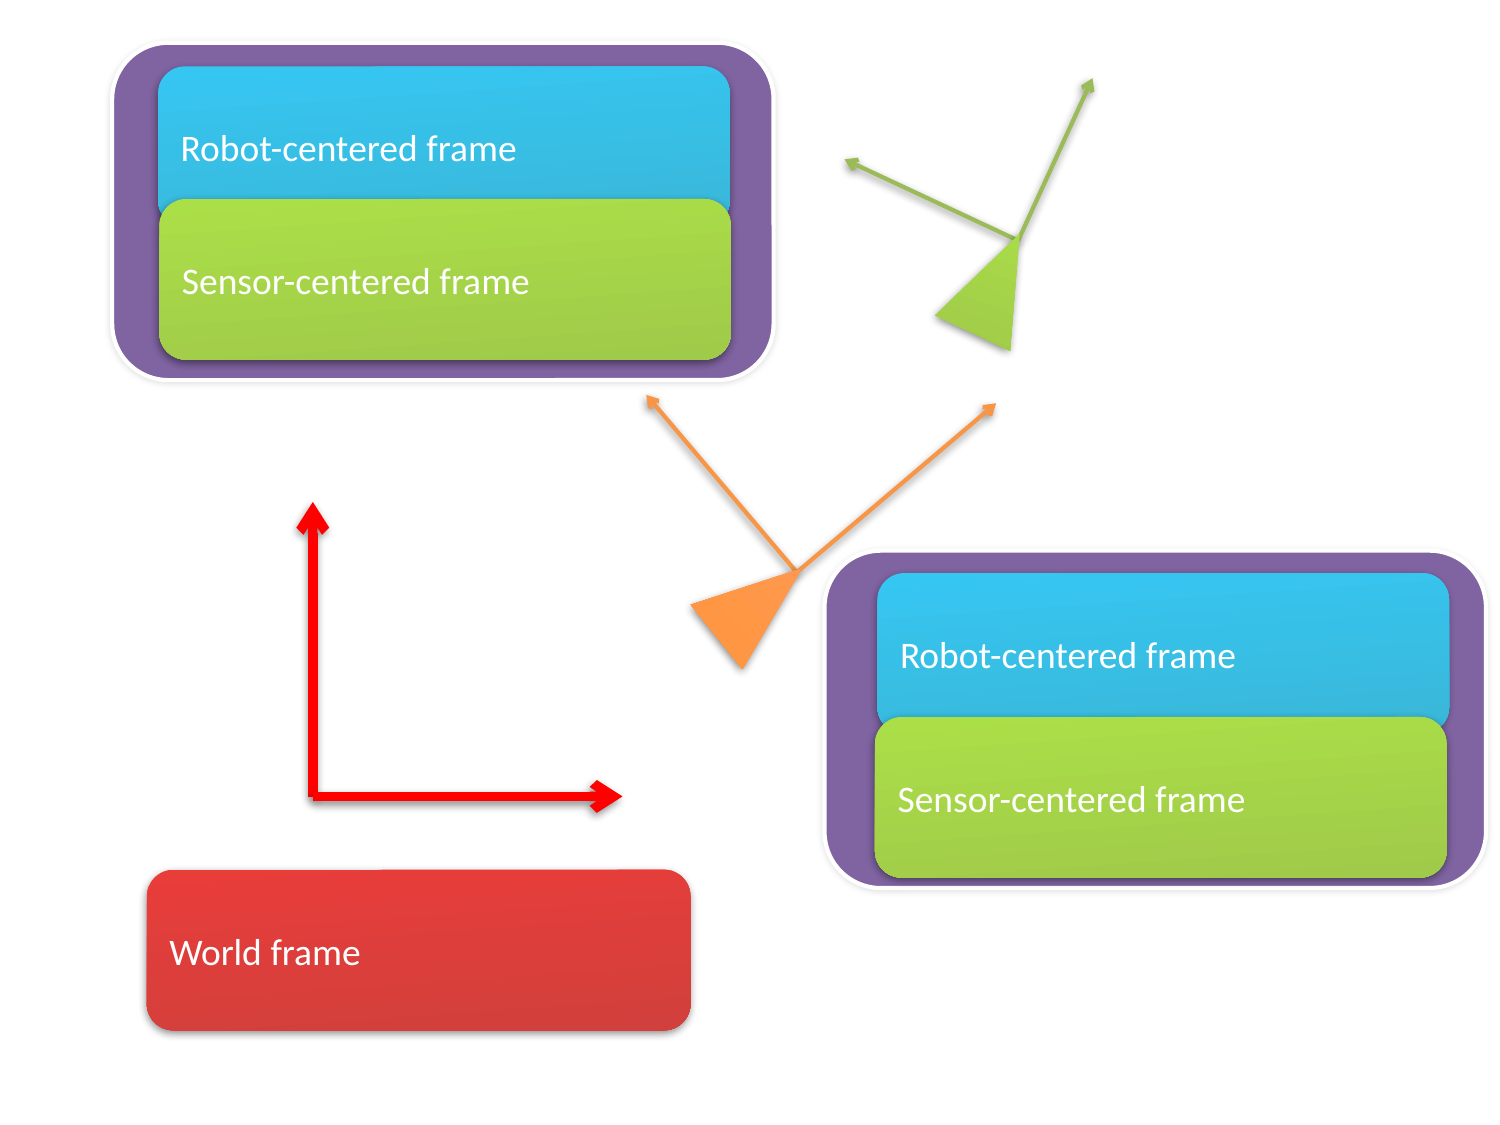

Robot-centered frame
Sensor-centered frame

Robot-centered frame
Sensor-centered frame
World frame